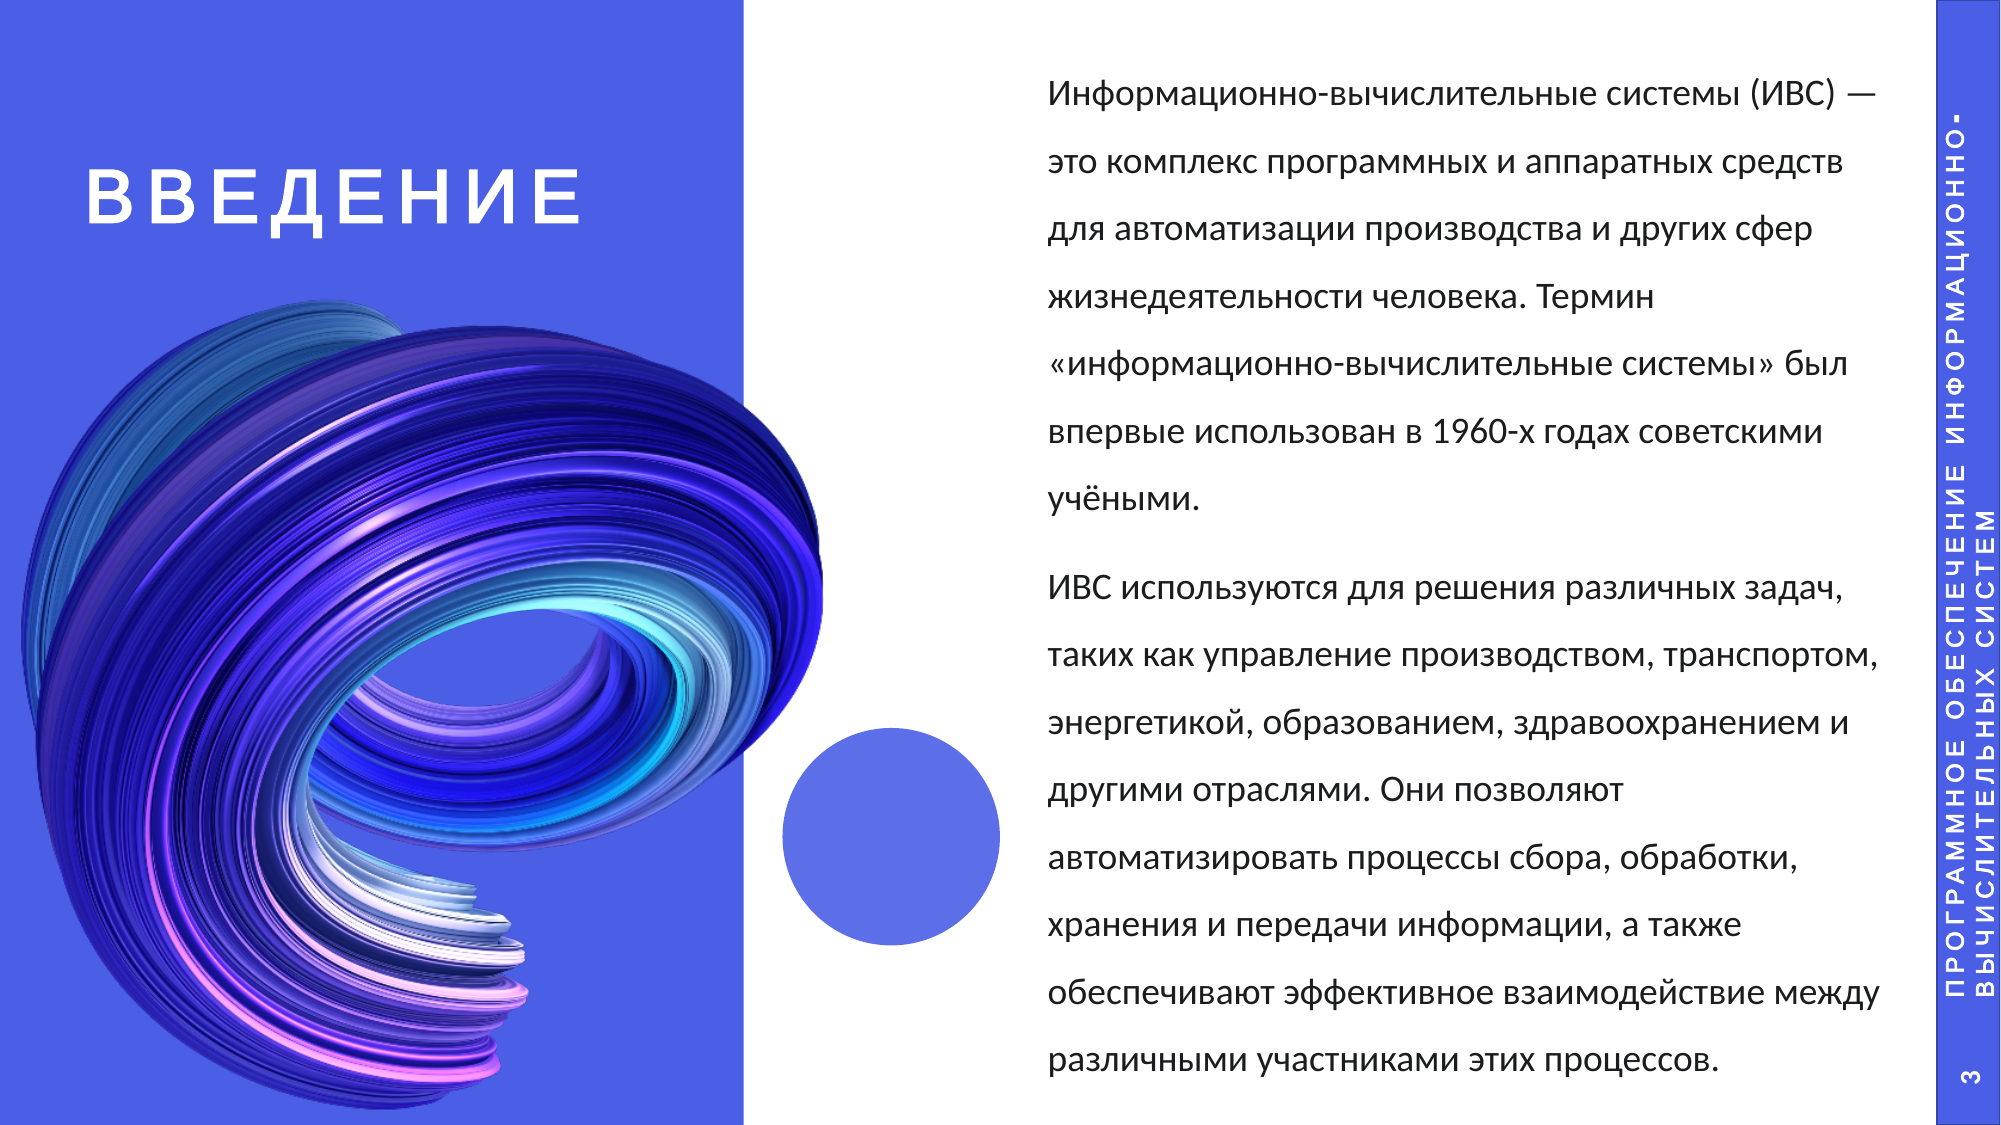

Информационно-вычислительные системы (ИВС) — это комплекс программных и аппаратных средств для автоматизации производства и других сфер жизнедеятельности человека. Термин «информационно-вычислительные системы» был впервые использован в 1960-х годах советскими учёными.
ИВС используются для решения различных задач, таких как управление производством, транспортом, энергетикой, образованием, здравоохранением и другими отраслями. Они позволяют автоматизировать процессы сбора, обработки, хранения и передачи информации, а также обеспечивают эффективное взаимодействие между различными участниками этих процессов.
# ВВЕДЕНИЕ
Программное обеспечение информационно-вычислительных систем
3